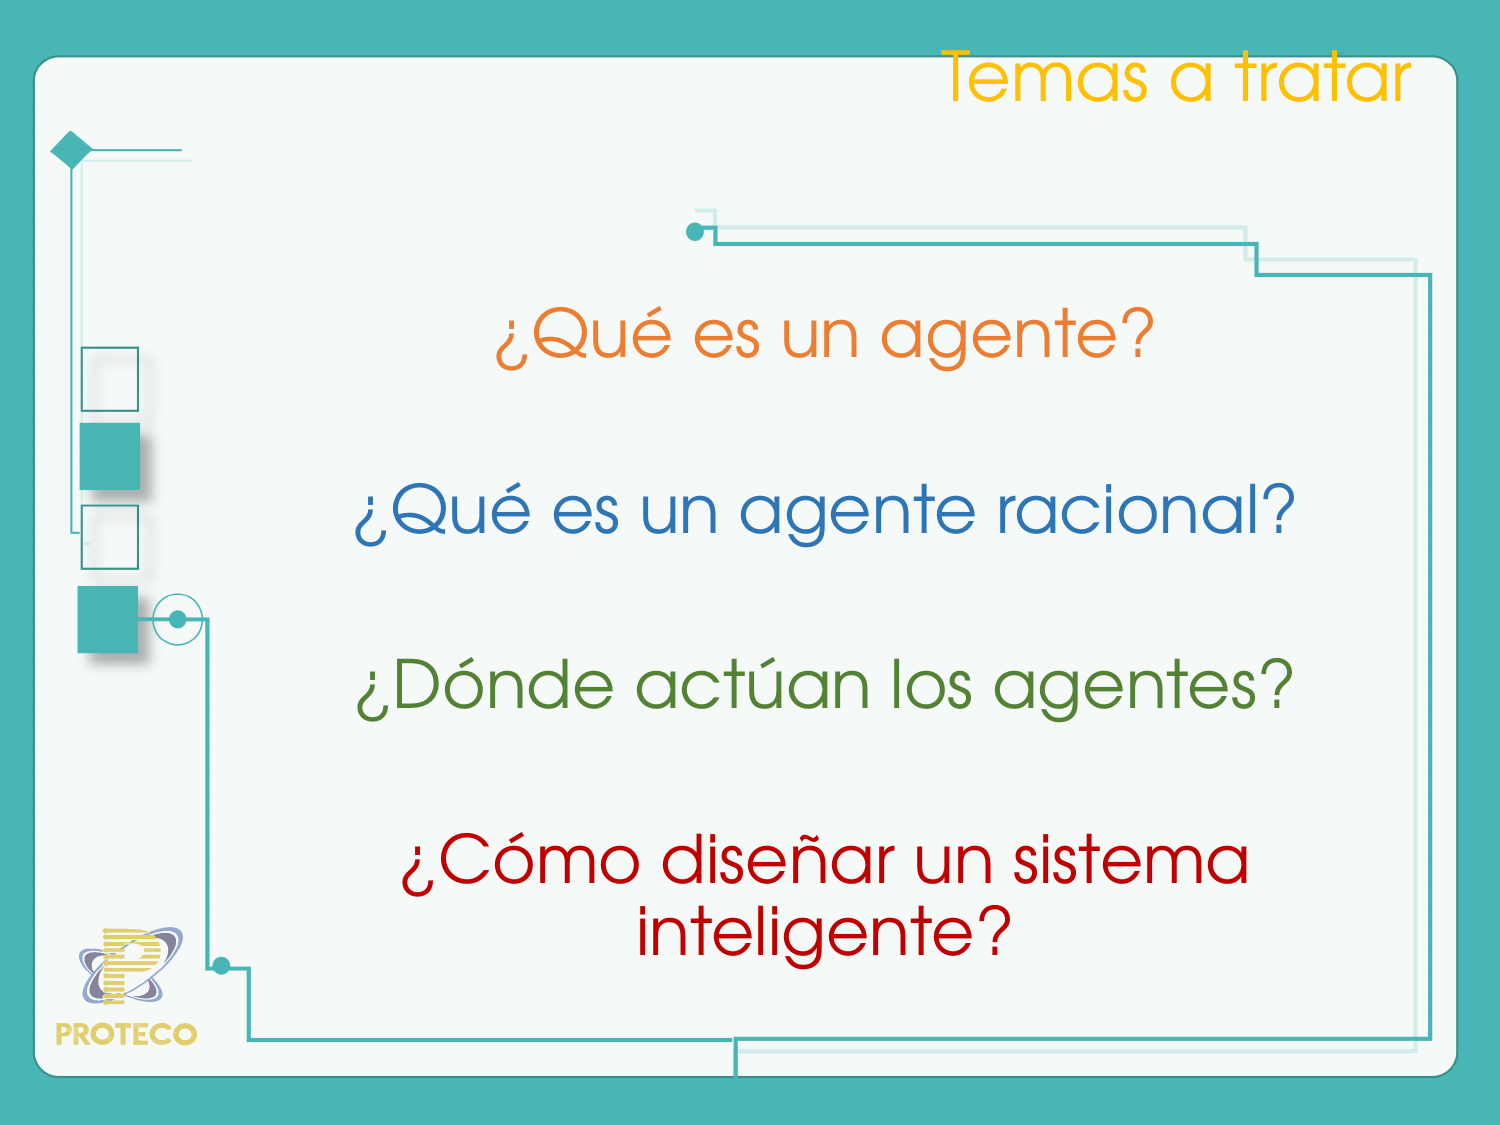

# Temas a tratar
¿Qué es un agente?

¿Qué es un agente racional?

¿Dónde actúan los agentes?

¿Cómo diseñar un sistema inteligente?